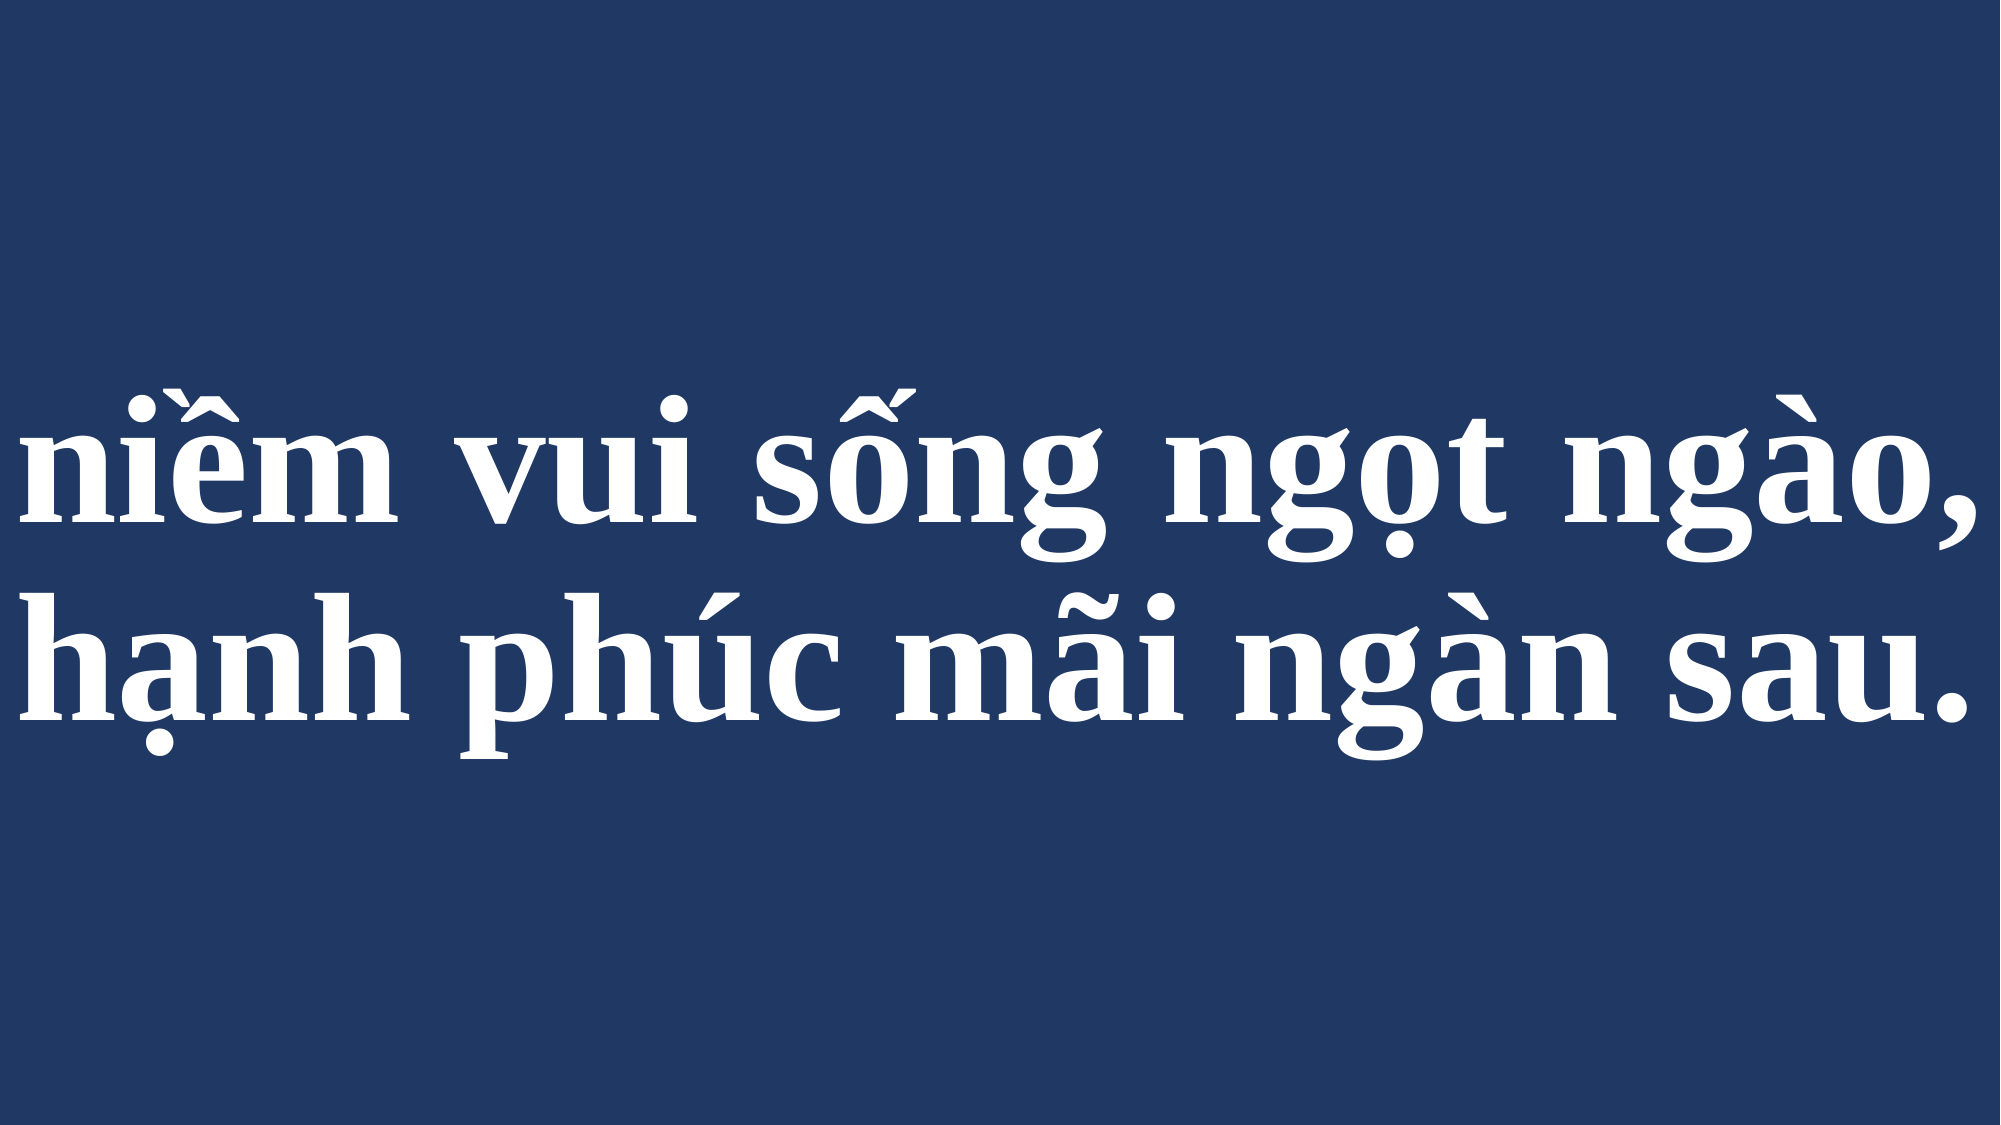

# niềm vui sống ngọt ngào, hạnh phúc mãi ngàn sau.